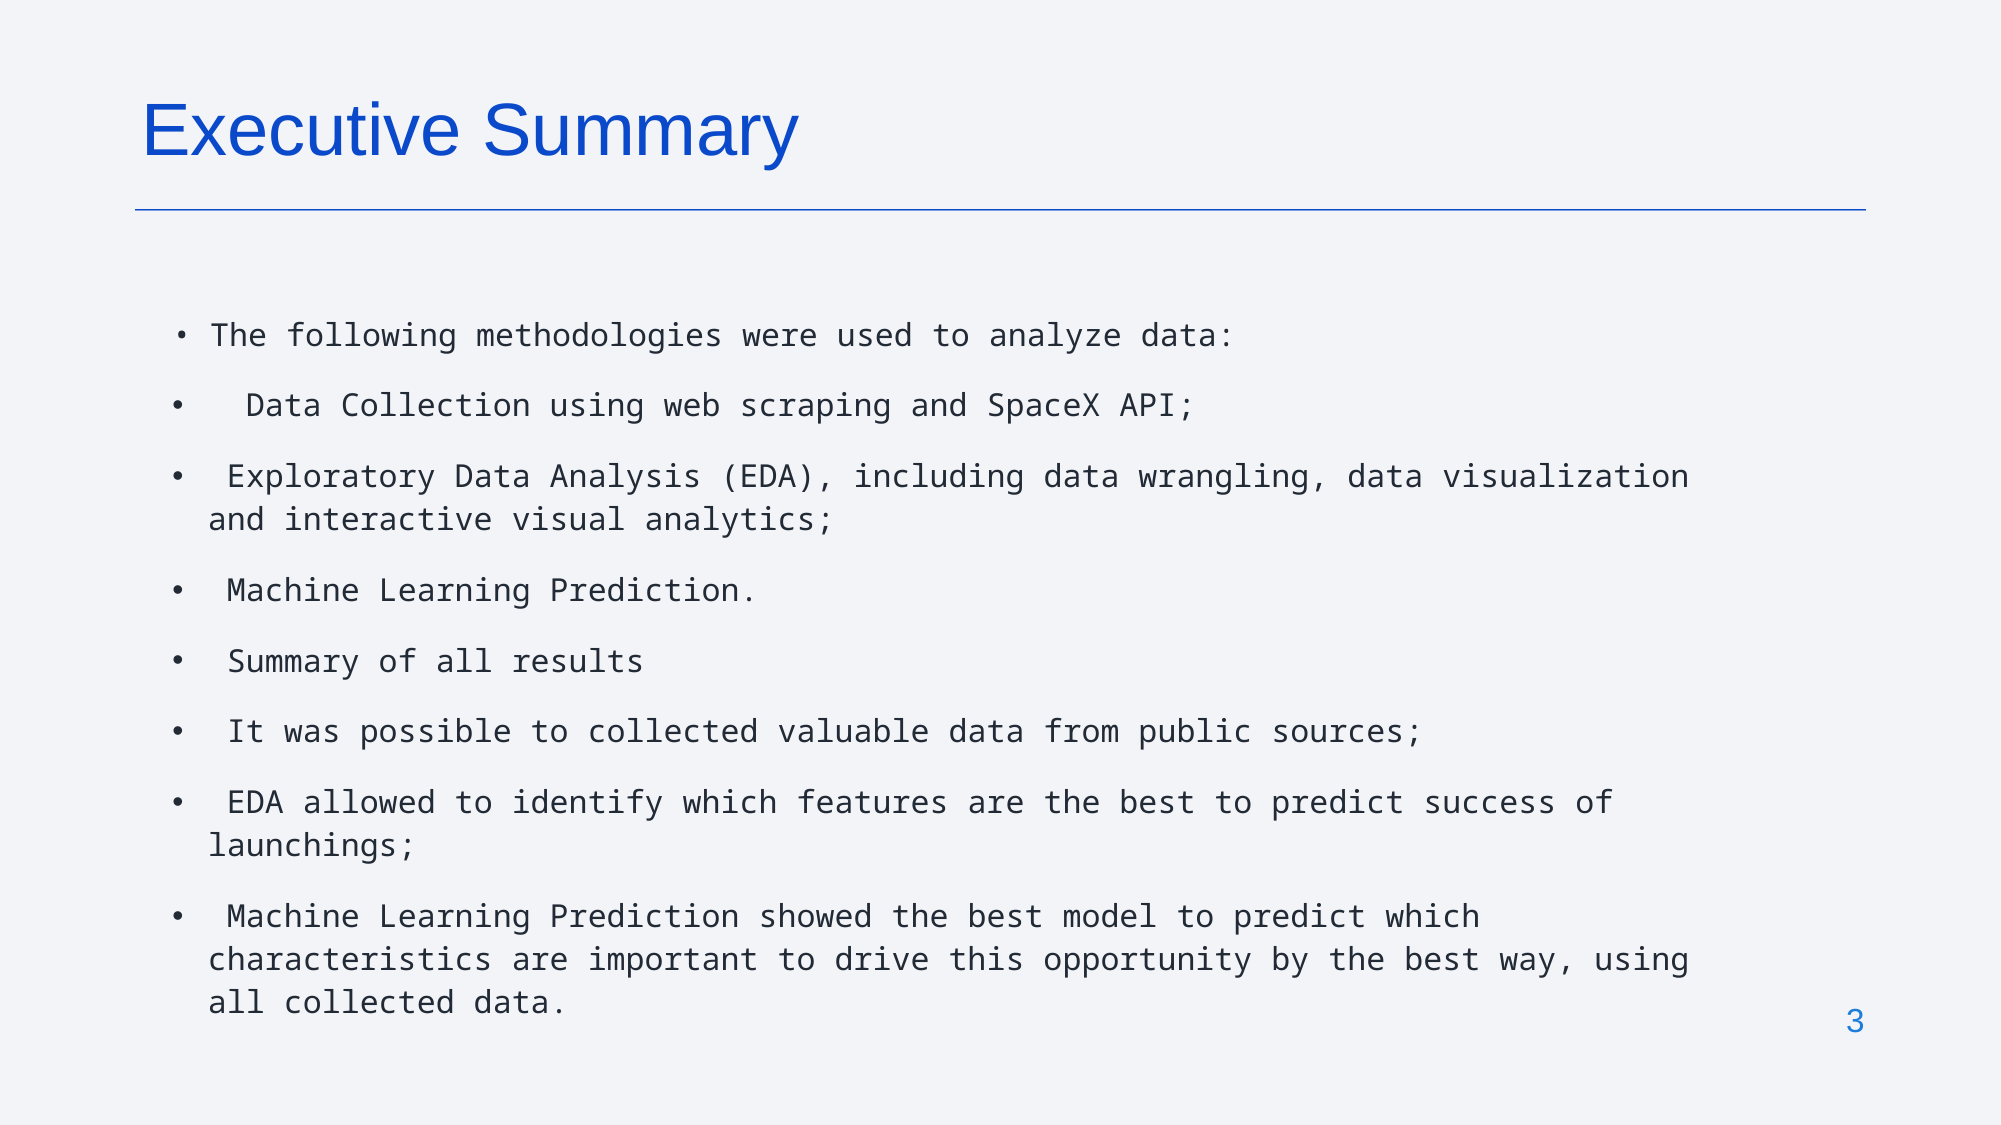

Executive Summary
• The following methodologies were used to analyze data:
  Data Collection using web scraping and SpaceX API;
 Exploratory Data Analysis (EDA), including data wrangling, data visualization and interactive visual analytics;
 Machine Learning Prediction.
 Summary of all results
 It was possible to collected valuable data from public sources;
 EDA allowed to identify which features are the best to predict success of launchings;
 Machine Learning Prediction showed the best model to predict which characteristics are important to drive this opportunity by the best way, using all collected data.
3